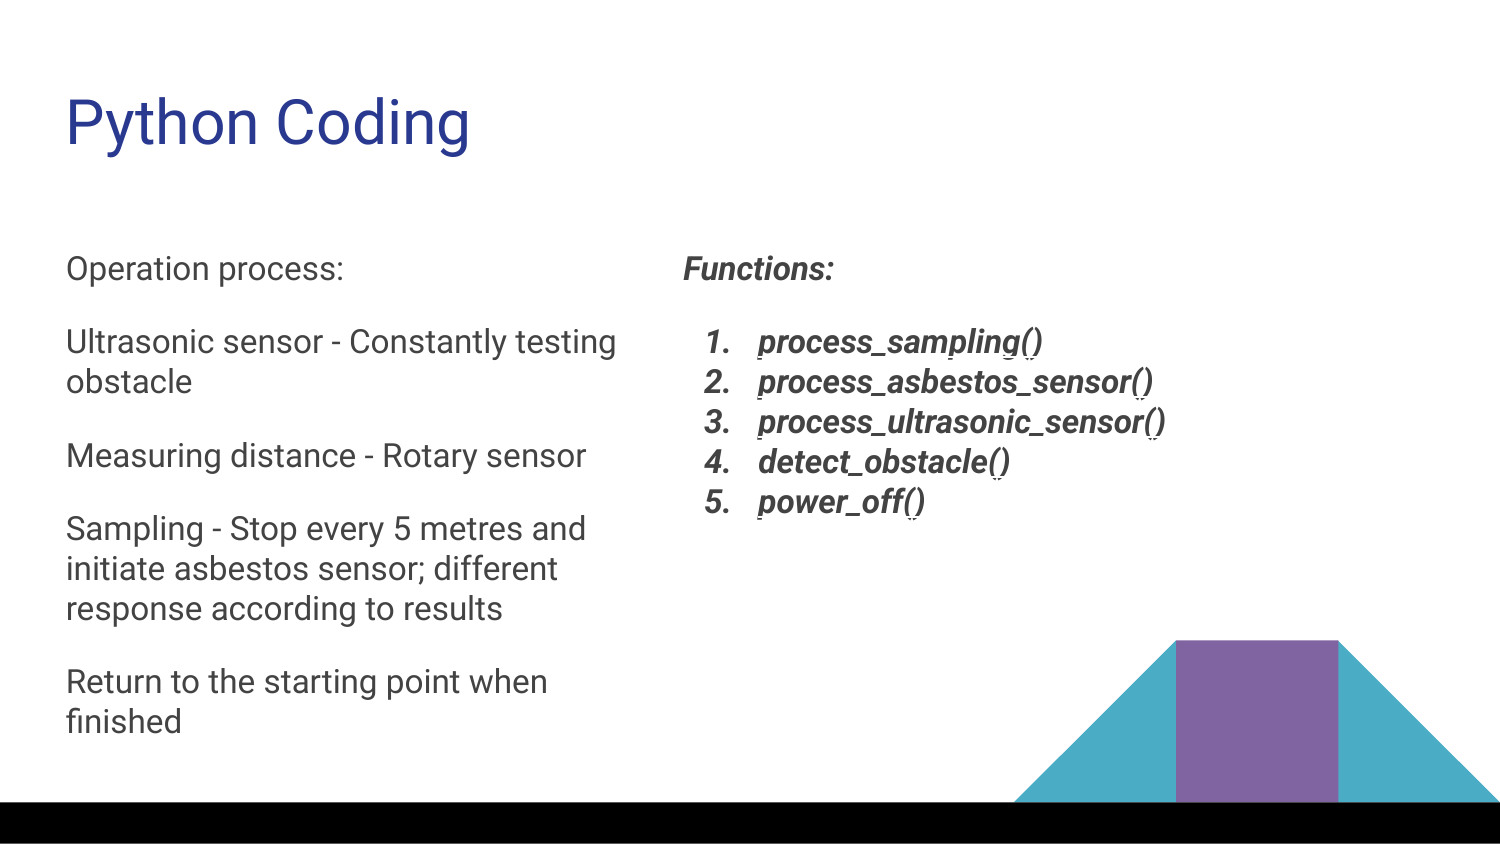

Python Coding
Operation process:
Ultrasonic sensor - Constantly testing obstacle
Measuring distance - Rotary sensor
Sampling - Stop every 5 metres and initiate asbestos sensor; different response according to results
Return to the starting point when finished

Functions:
process_sampling()
process_asbestos_sensor()
process_ultrasonic_sensor()
detect_obstacle()
power_off()